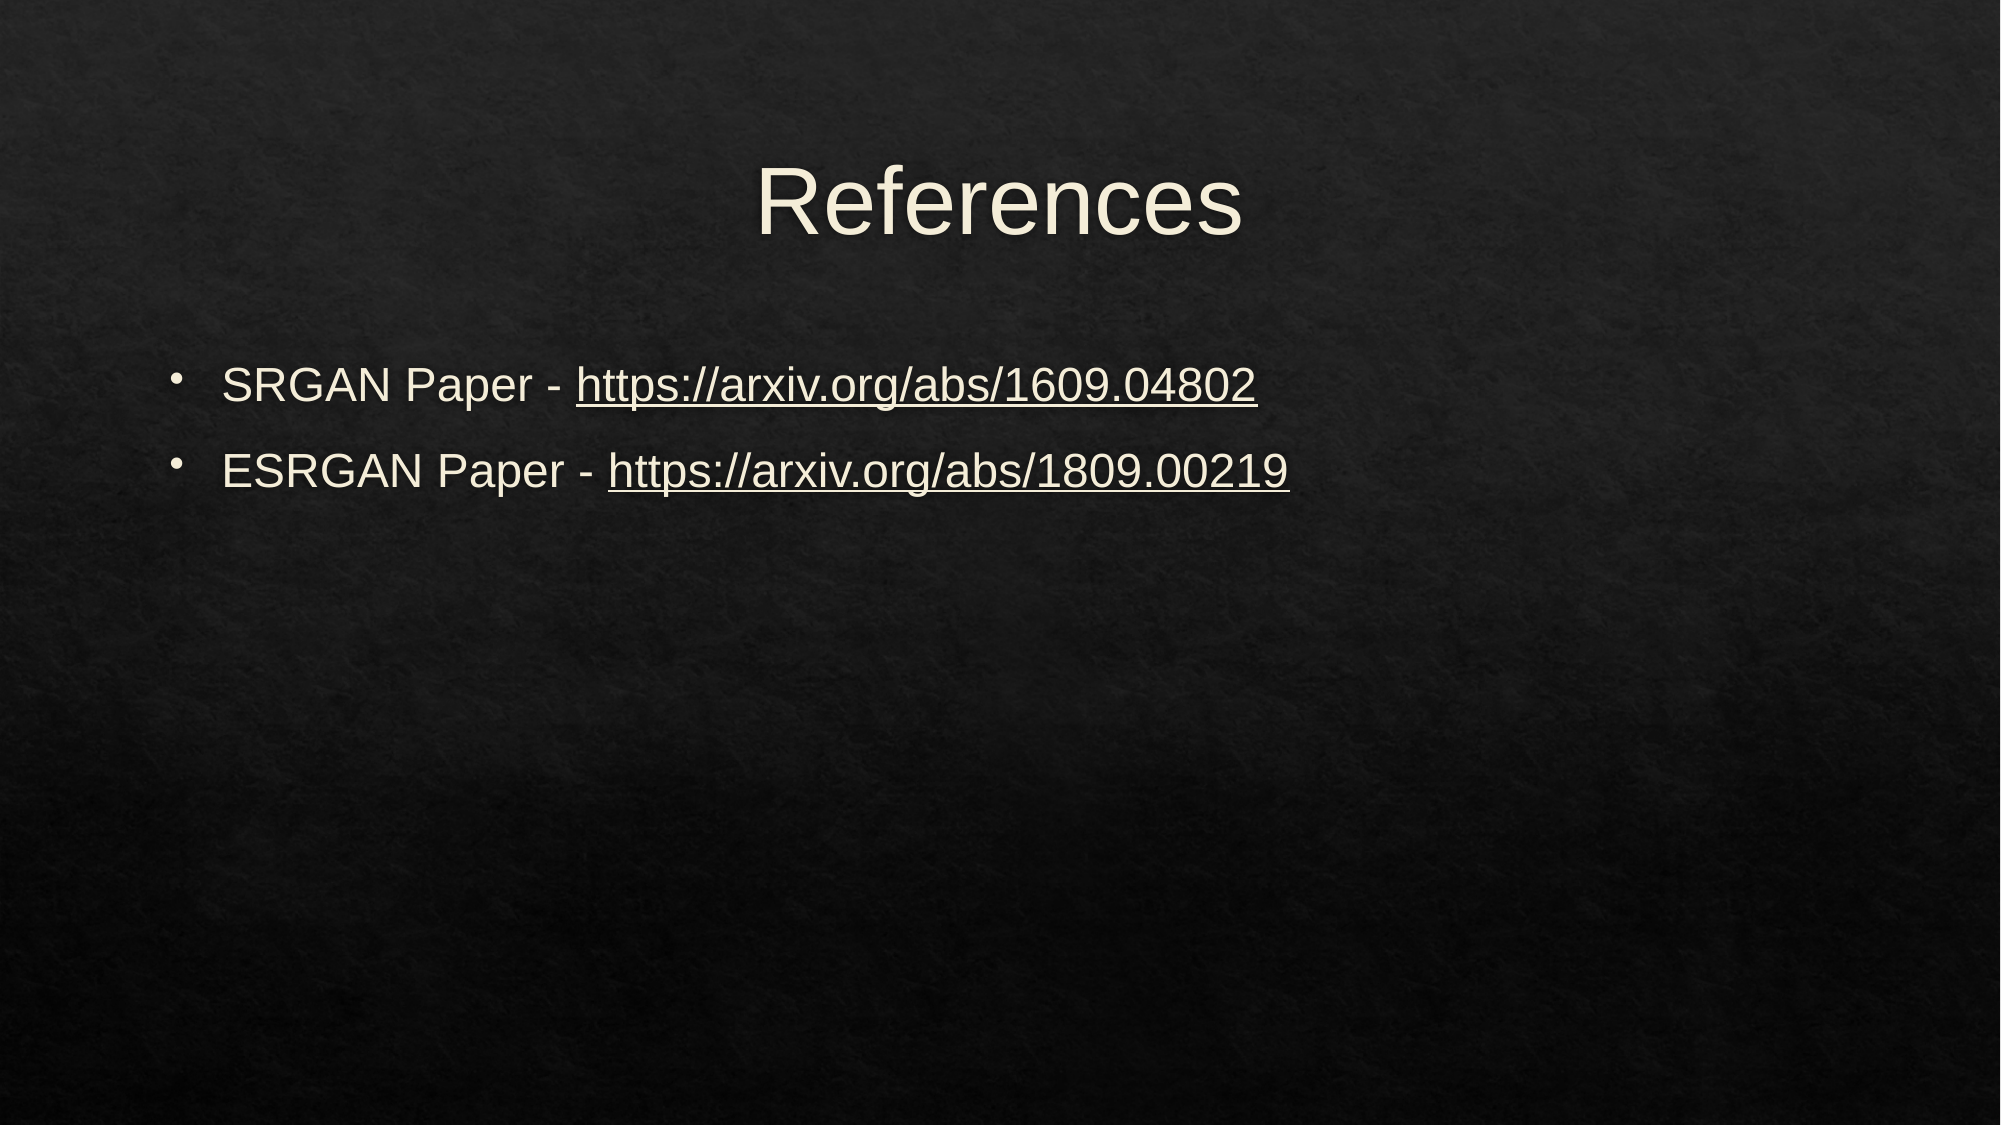

# References
SRGAN Paper - https://arxiv.org/abs/1609.04802
ESRGAN Paper - https://arxiv.org/abs/1809.00219